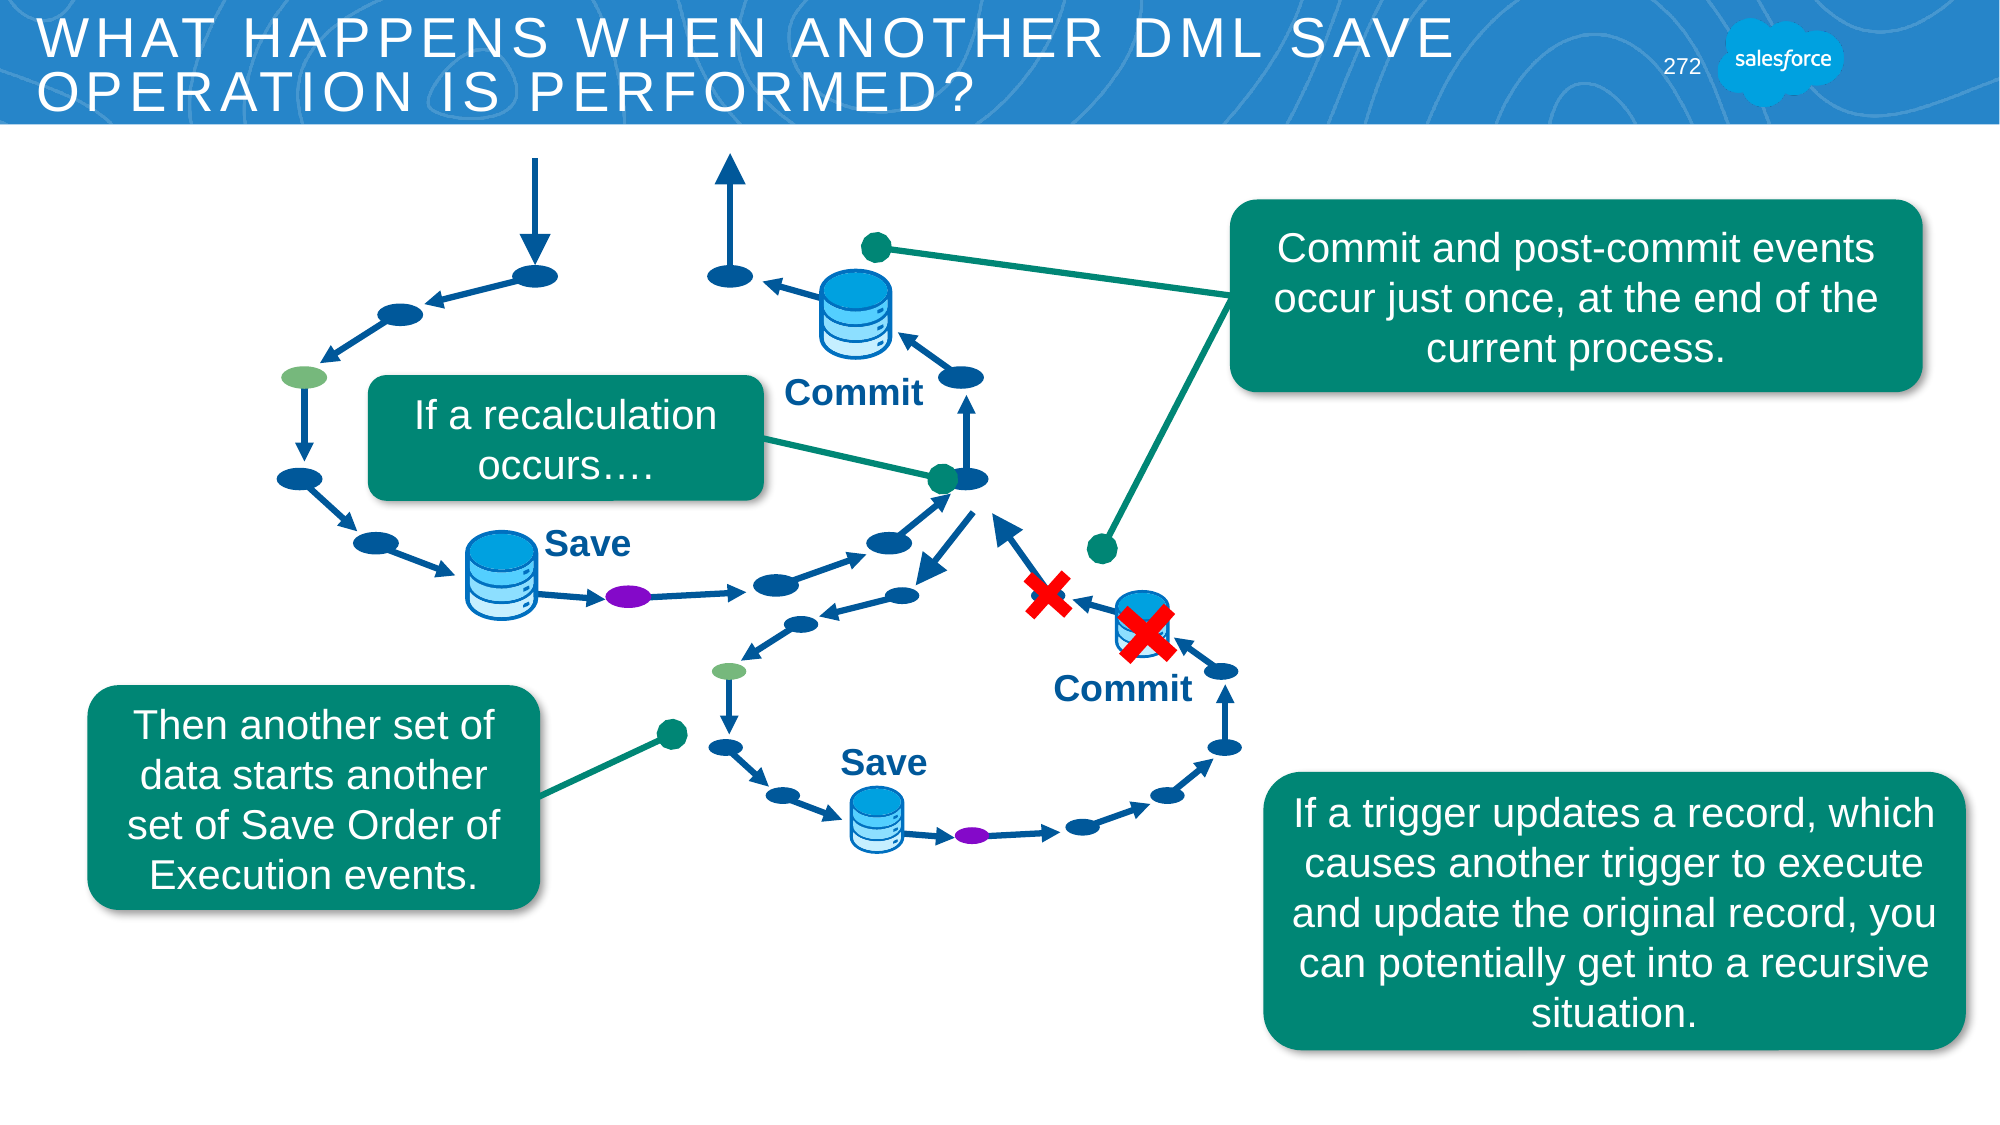

# What Happens When Another DML Save Operation is Performed?
272

Commit

Save

Commit and post-commit events occur just once, at the end of the current process.
If a recalculation occurs….

Commit

Save

Then another set of data starts another set of Save Order of Execution events.
If a trigger updates a record, which causes another trigger to execute and update the original record, you can potentially get into a recursive situation.
Each DML operation will start a new sub-process that goes through the order of execution.